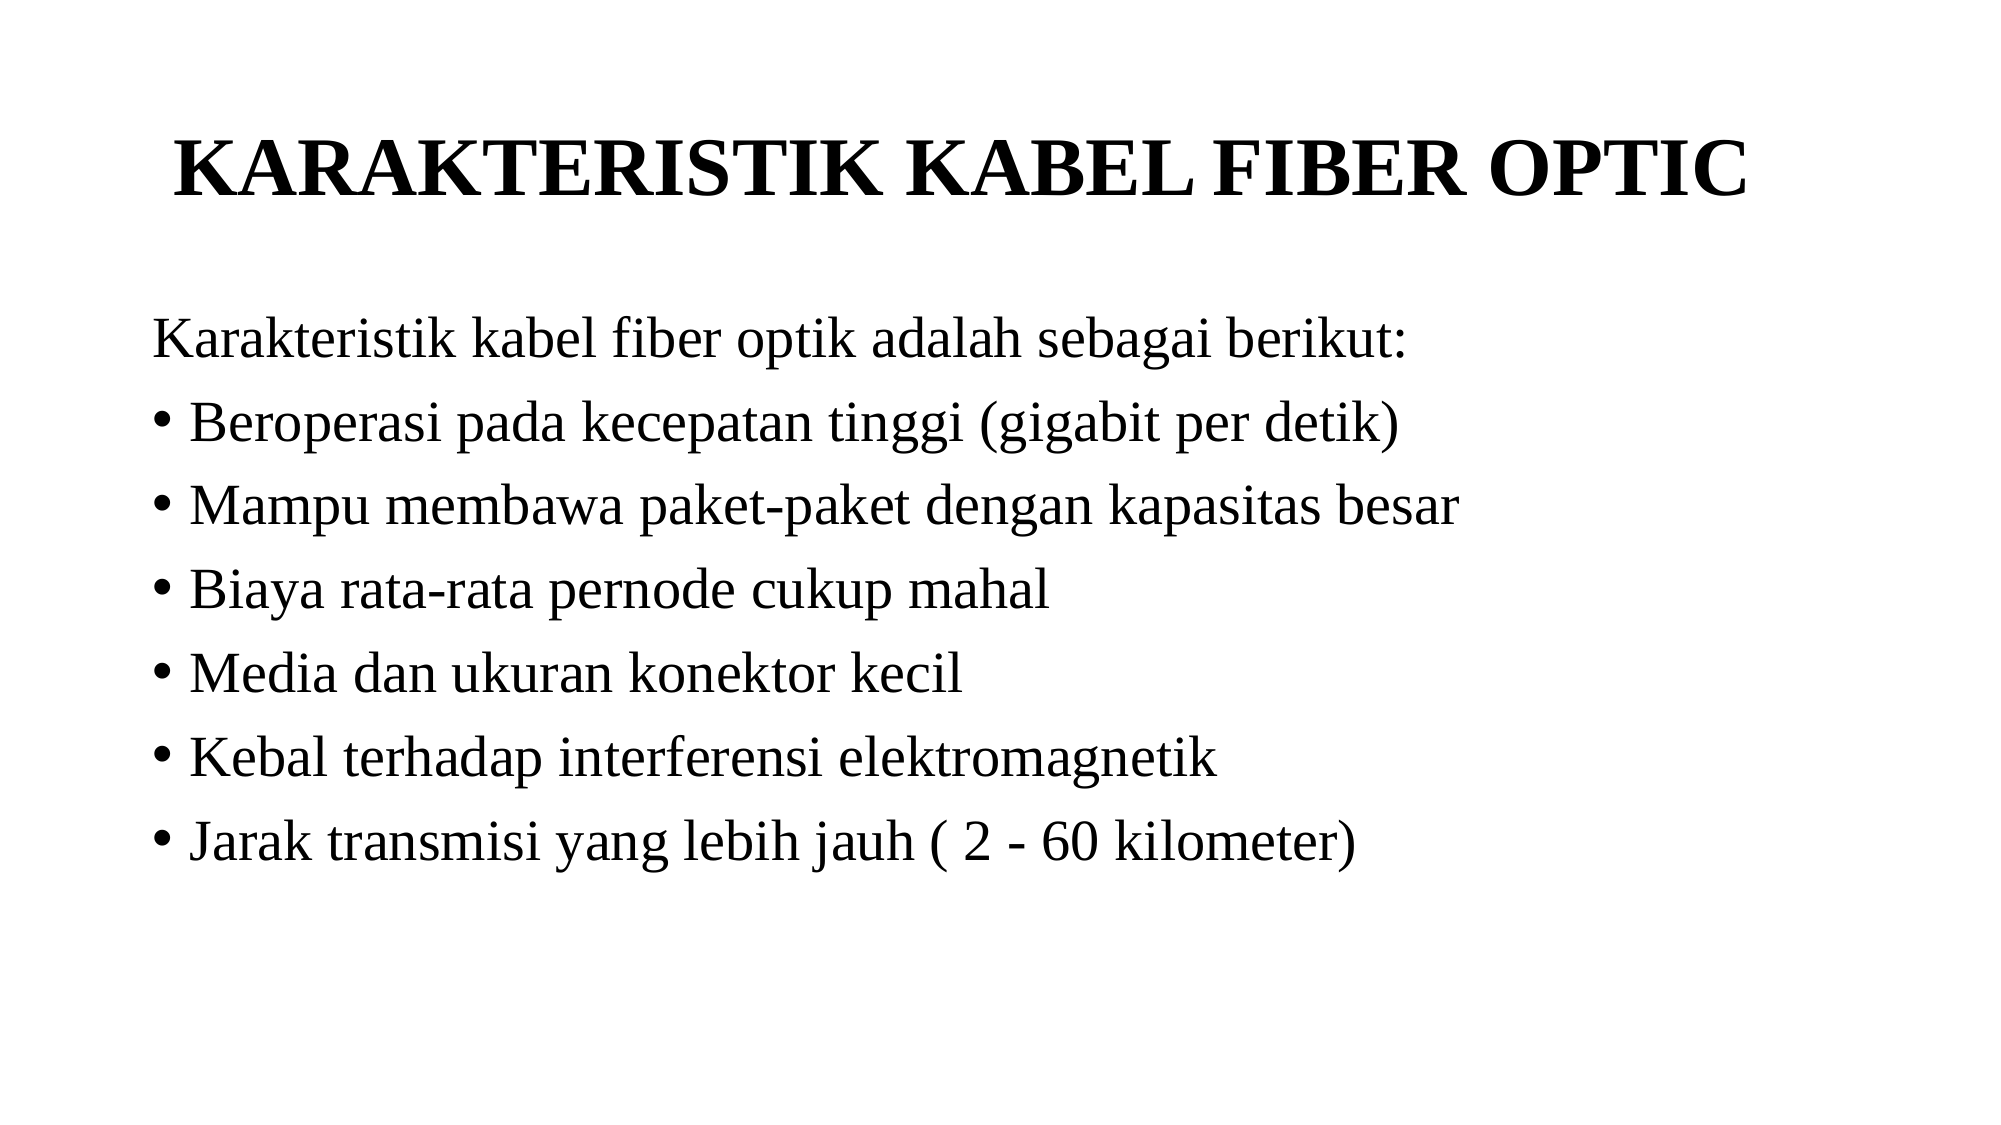

# KARAKTERISTIK KABEL FIBER OPTIC
Karakteristik kabel fiber optik adalah sebagai berikut:
Beroperasi pada kecepatan tinggi (gigabit per detik)
Mampu membawa paket-paket dengan kapasitas besar
Biaya rata-rata pernode cukup mahal
Media dan ukuran konektor kecil
Kebal terhadap interferensi elektromagnetik
Jarak transmisi yang lebih jauh ( 2 - 60 kilometer)